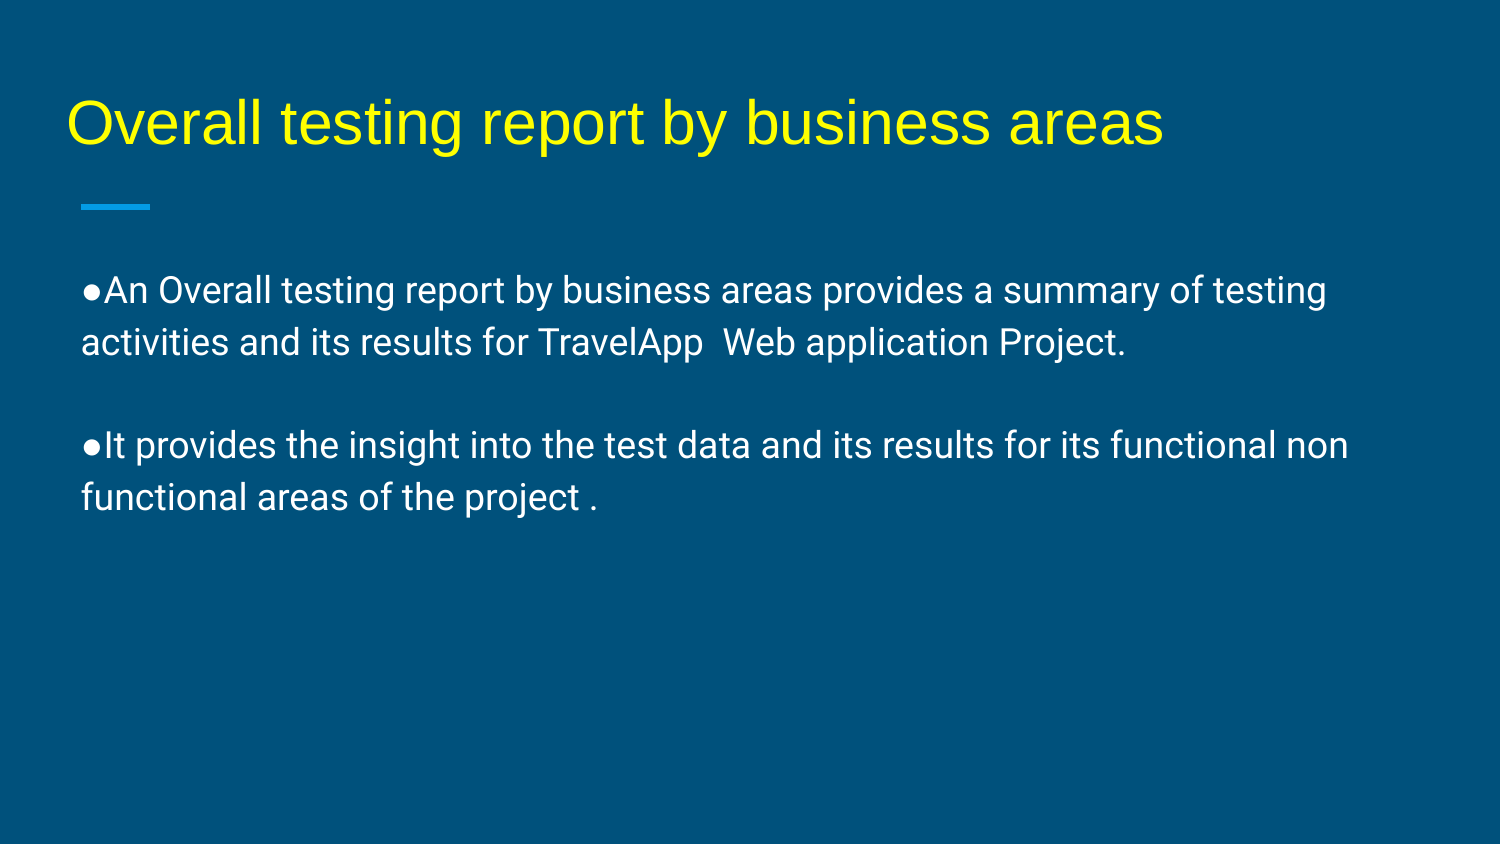

# Overall testing report by business areas
●An Overall testing report by business areas provides a summary of testing activities and its results for TravelApp  Web application Project.

●It provides the insight into the test data and its results for its functional non functional areas of the project .